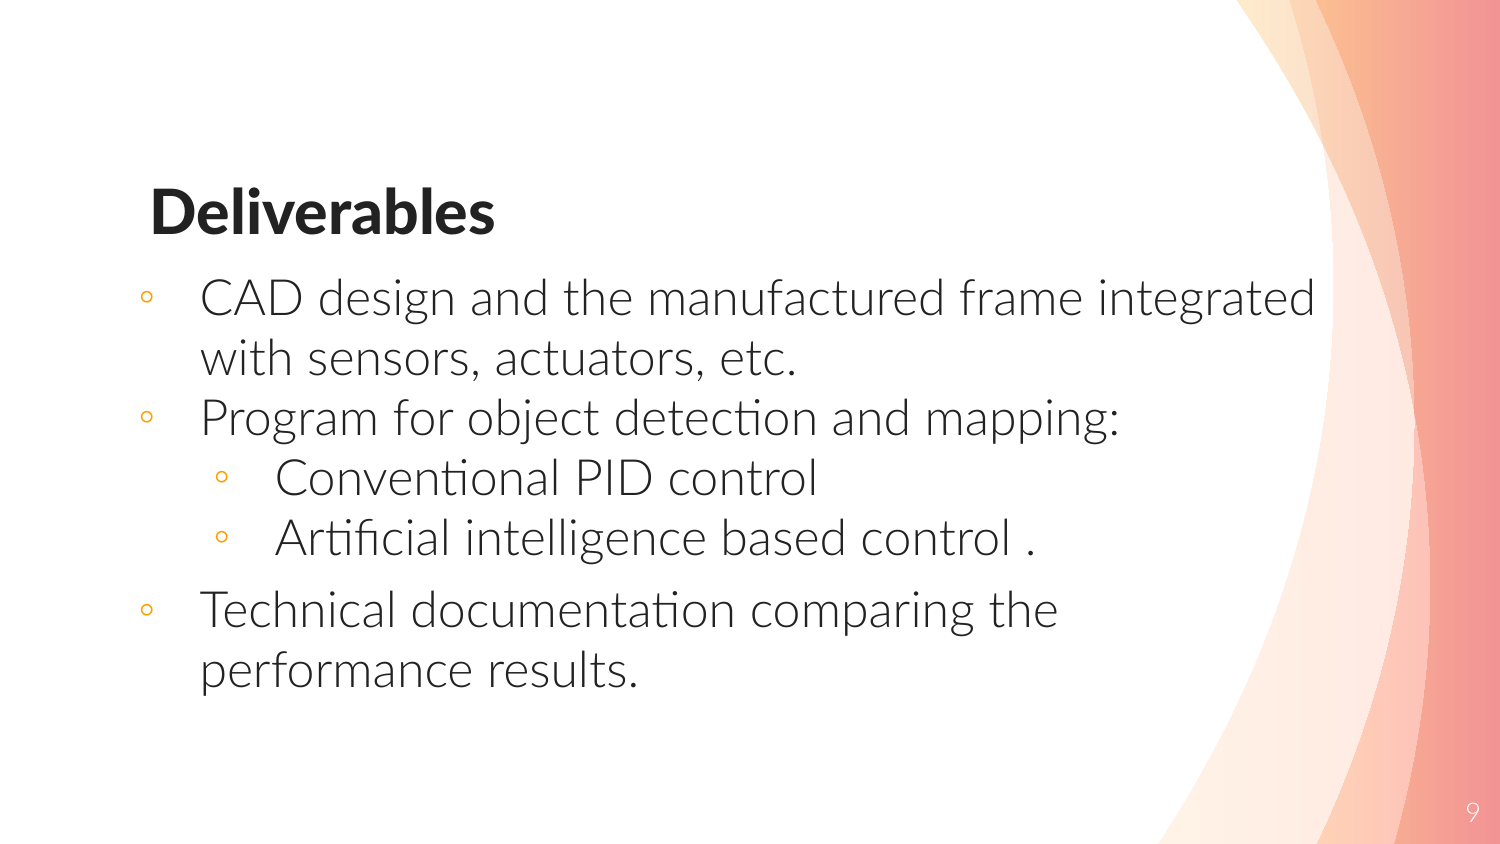

CAD design and the manufactured frame integrated with sensors, actuators, etc.
Program for object detection and mapping:
Conventional PID control
Artificial intelligence based control .
Technical documentation comparing the performance results.
# Deliverables

9